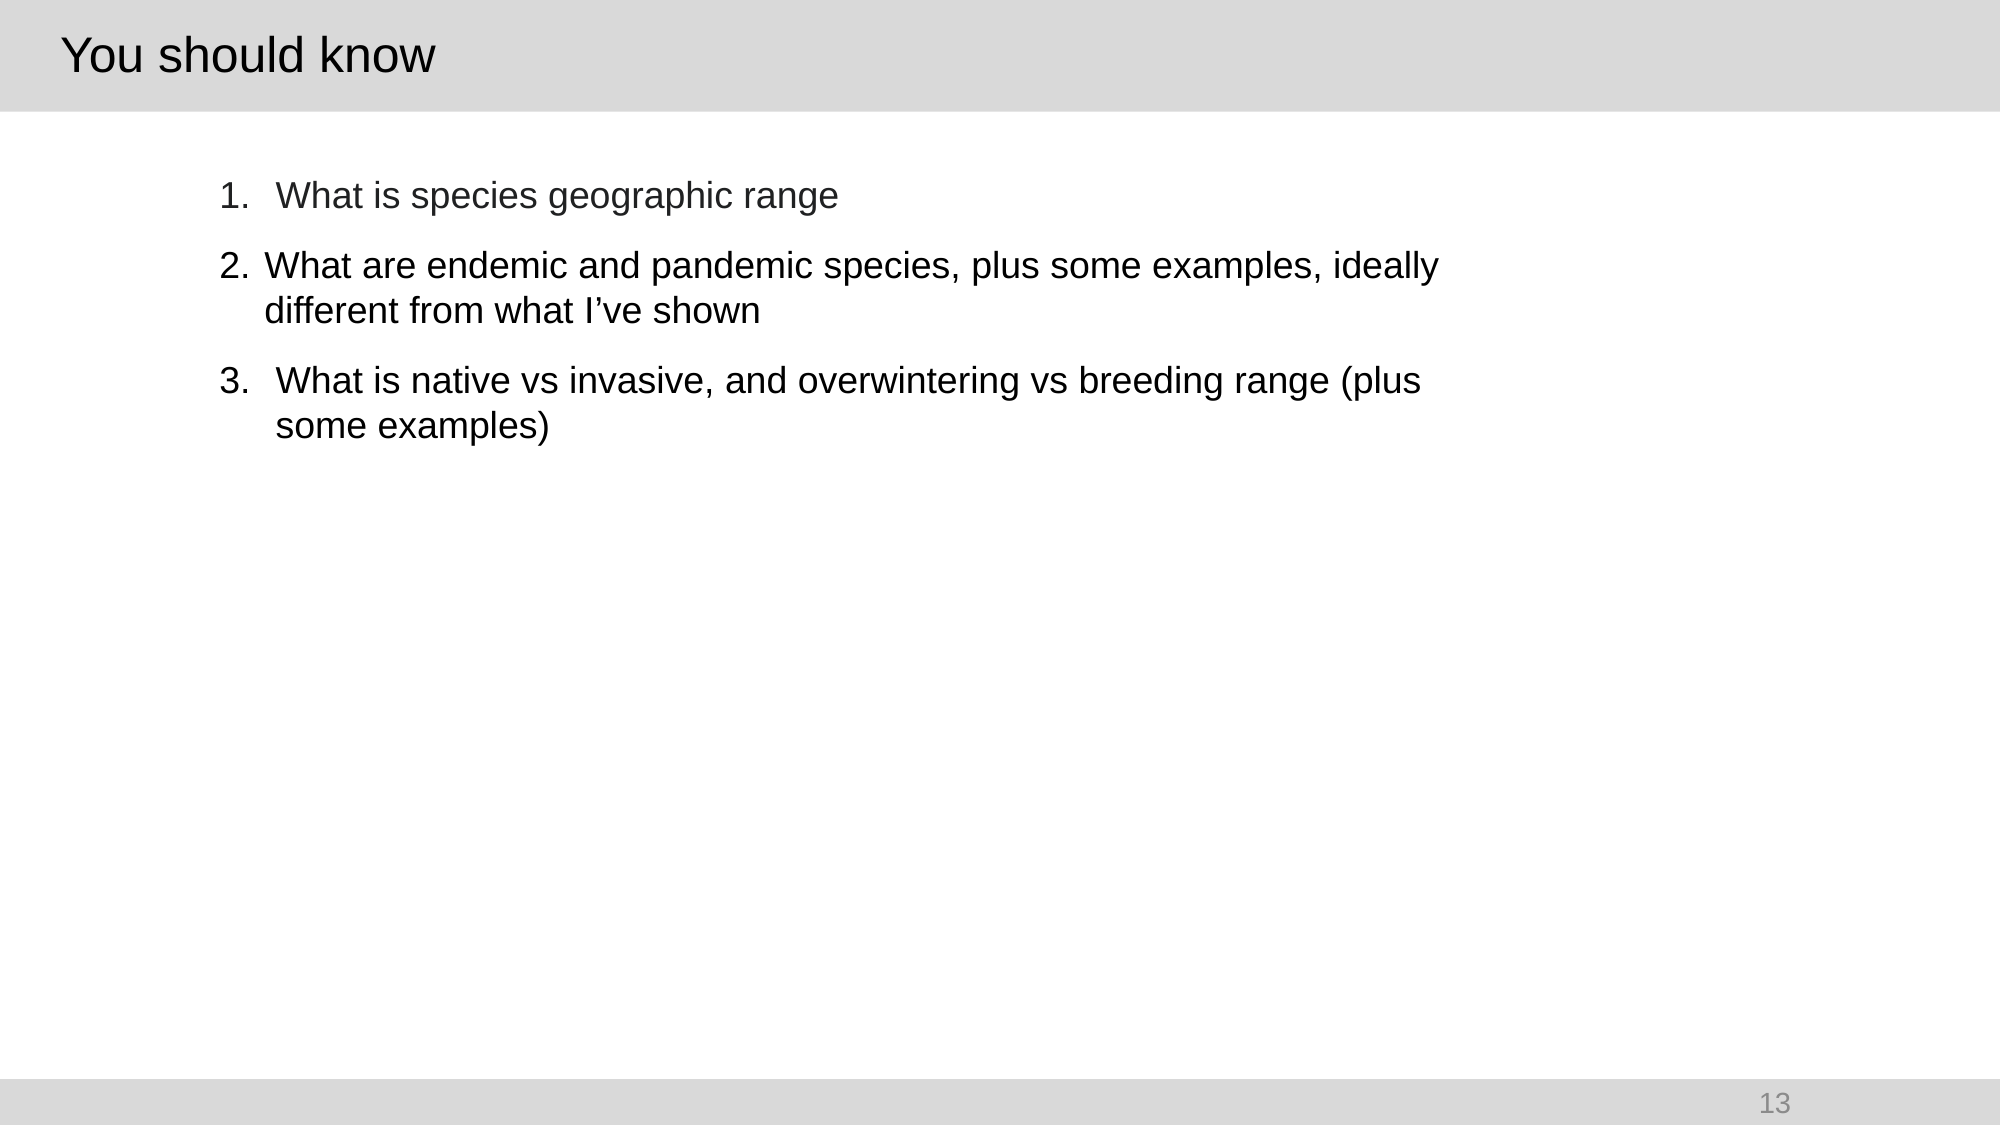

# You should know
What is species geographic range
What are endemic and pandemic species, plus some examples, ideally different from what I’ve shown
What is native vs invasive, and overwintering vs breeding range (plus some examples)

13